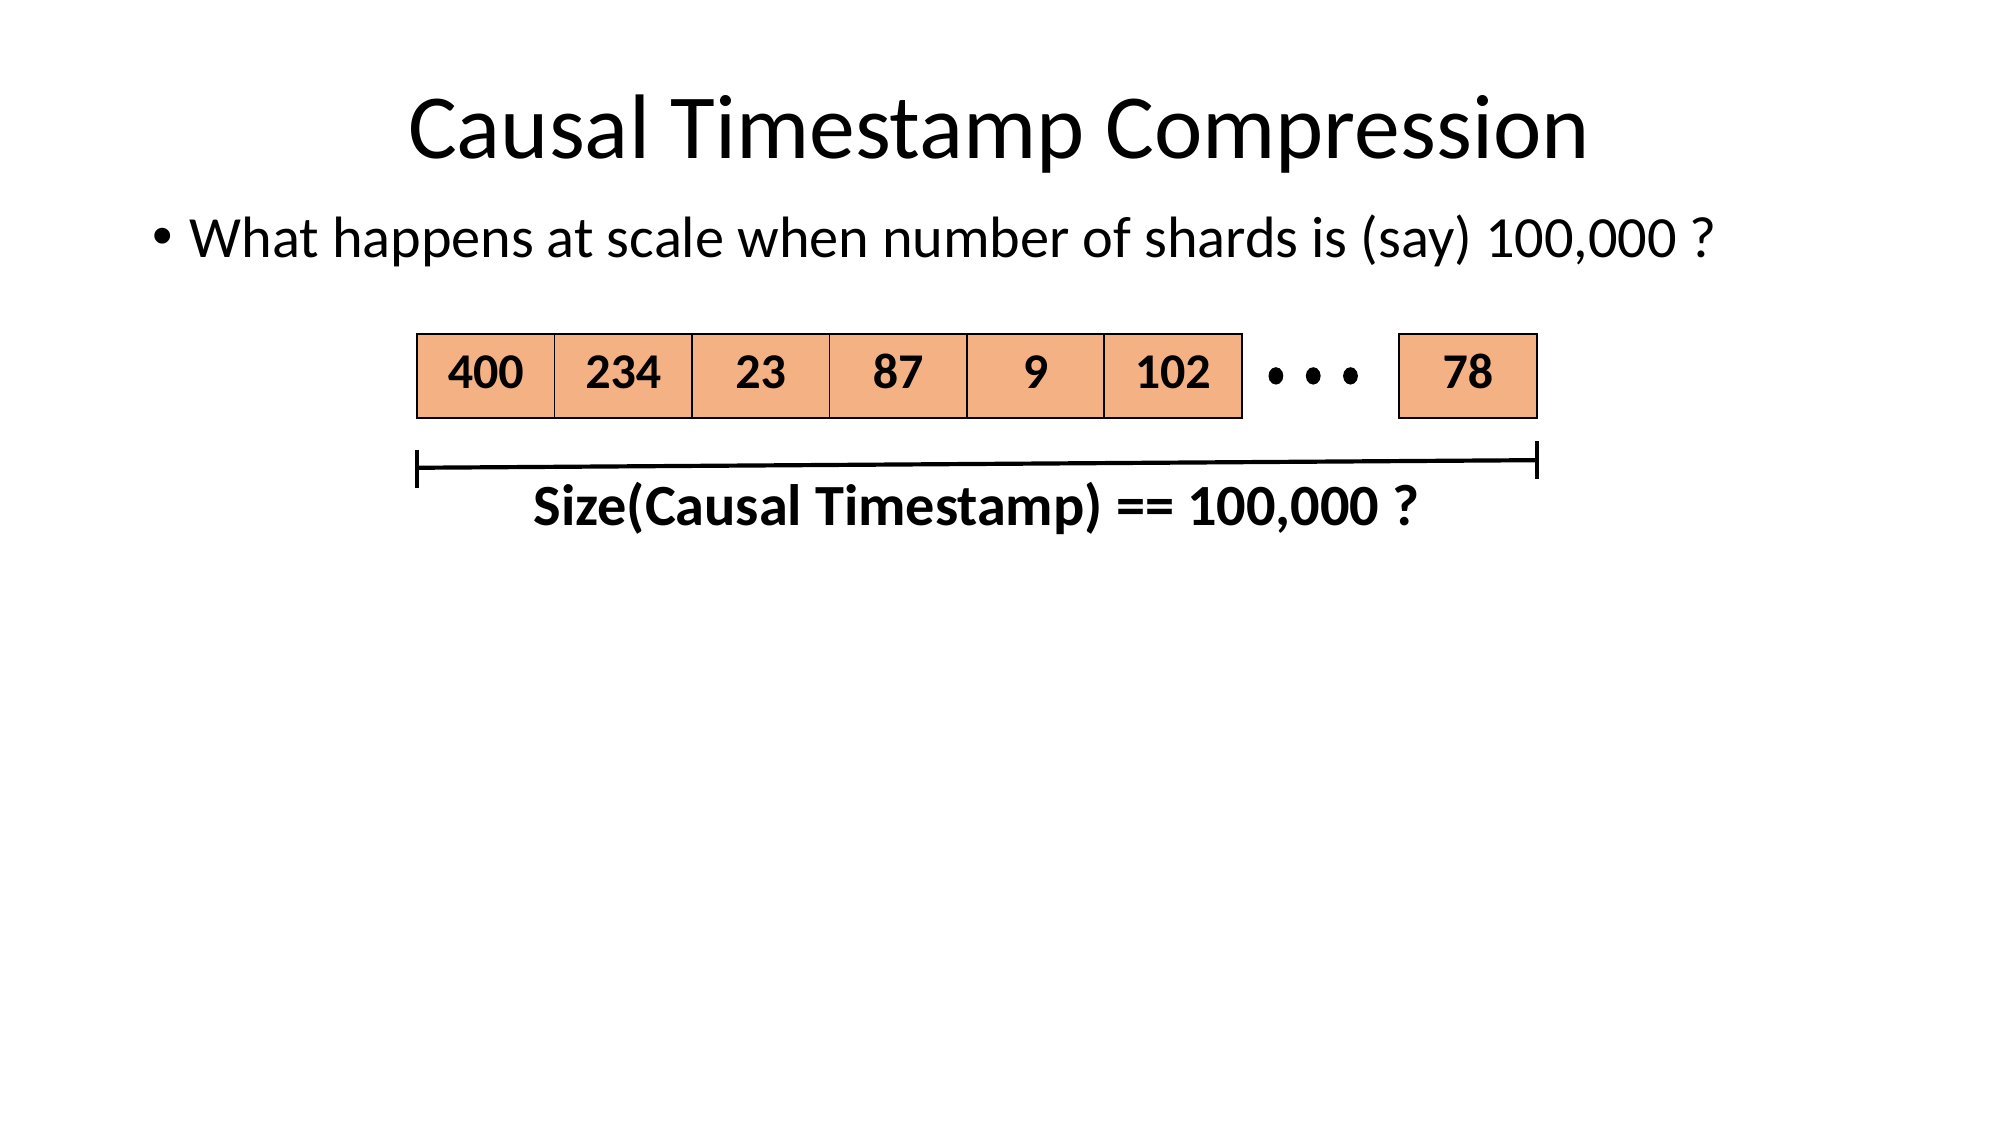

# Causal Timestamp Compression
What happens at scale when number of shards is (say) 100,000 ?
| 400 | 234 | 23 | 87 | 9 | 102 |
| --- | --- | --- | --- | --- | --- |
| 78 |
| --- |

Size(Causal Timestamp) == 100,000 ?